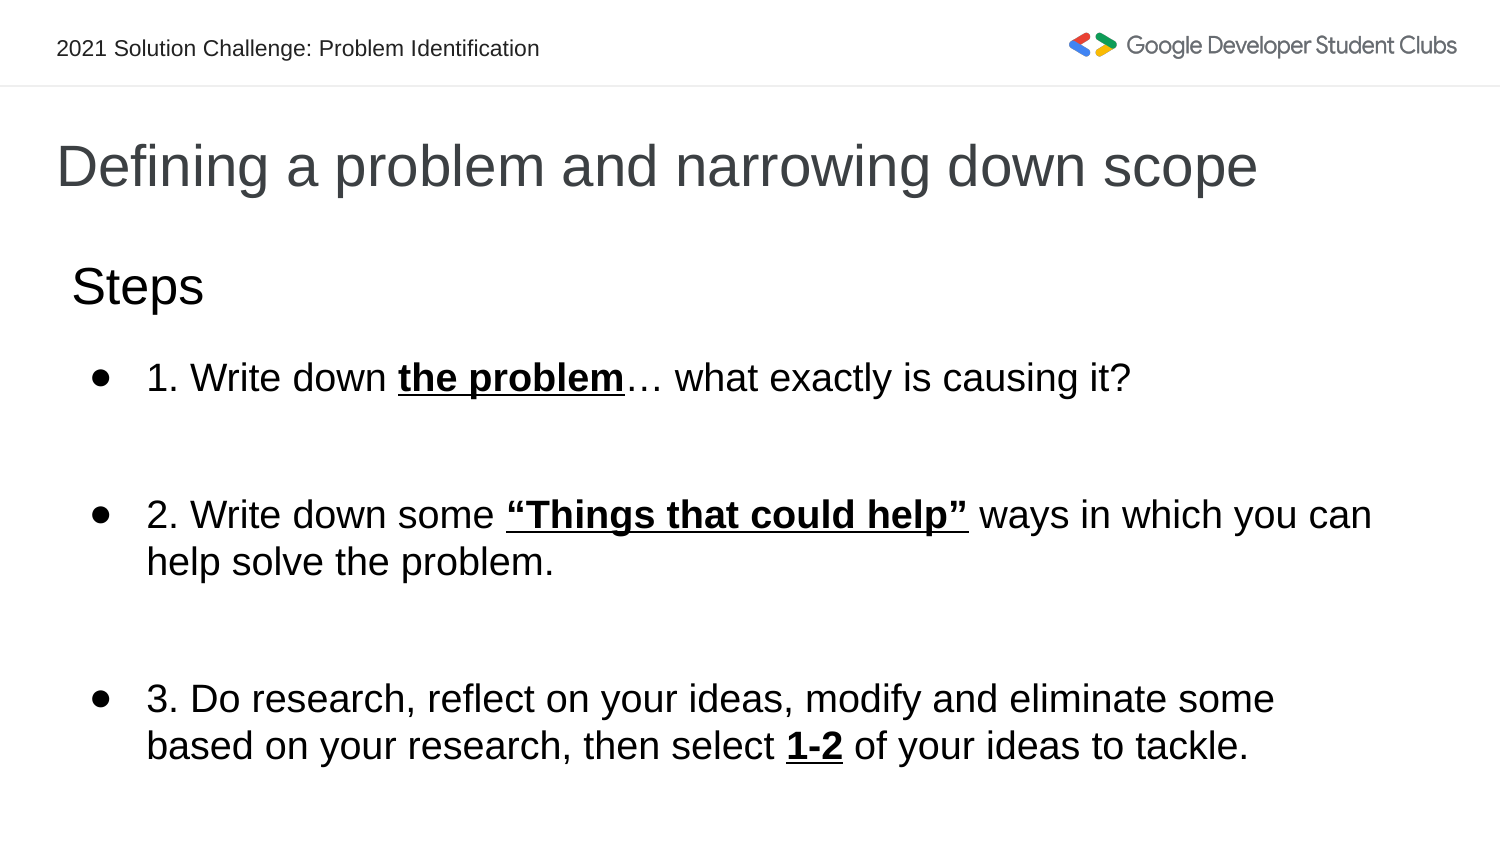

Defining a problem and narrowing down scope
Steps

1. Write down the problem… what exactly is causing it?

2. Write down some “Things that could help” ways in which you can help solve the problem.

3. Do research, reflect on your ideas, modify and eliminate some based on your research, then select 1-2 of your ideas to tackle.